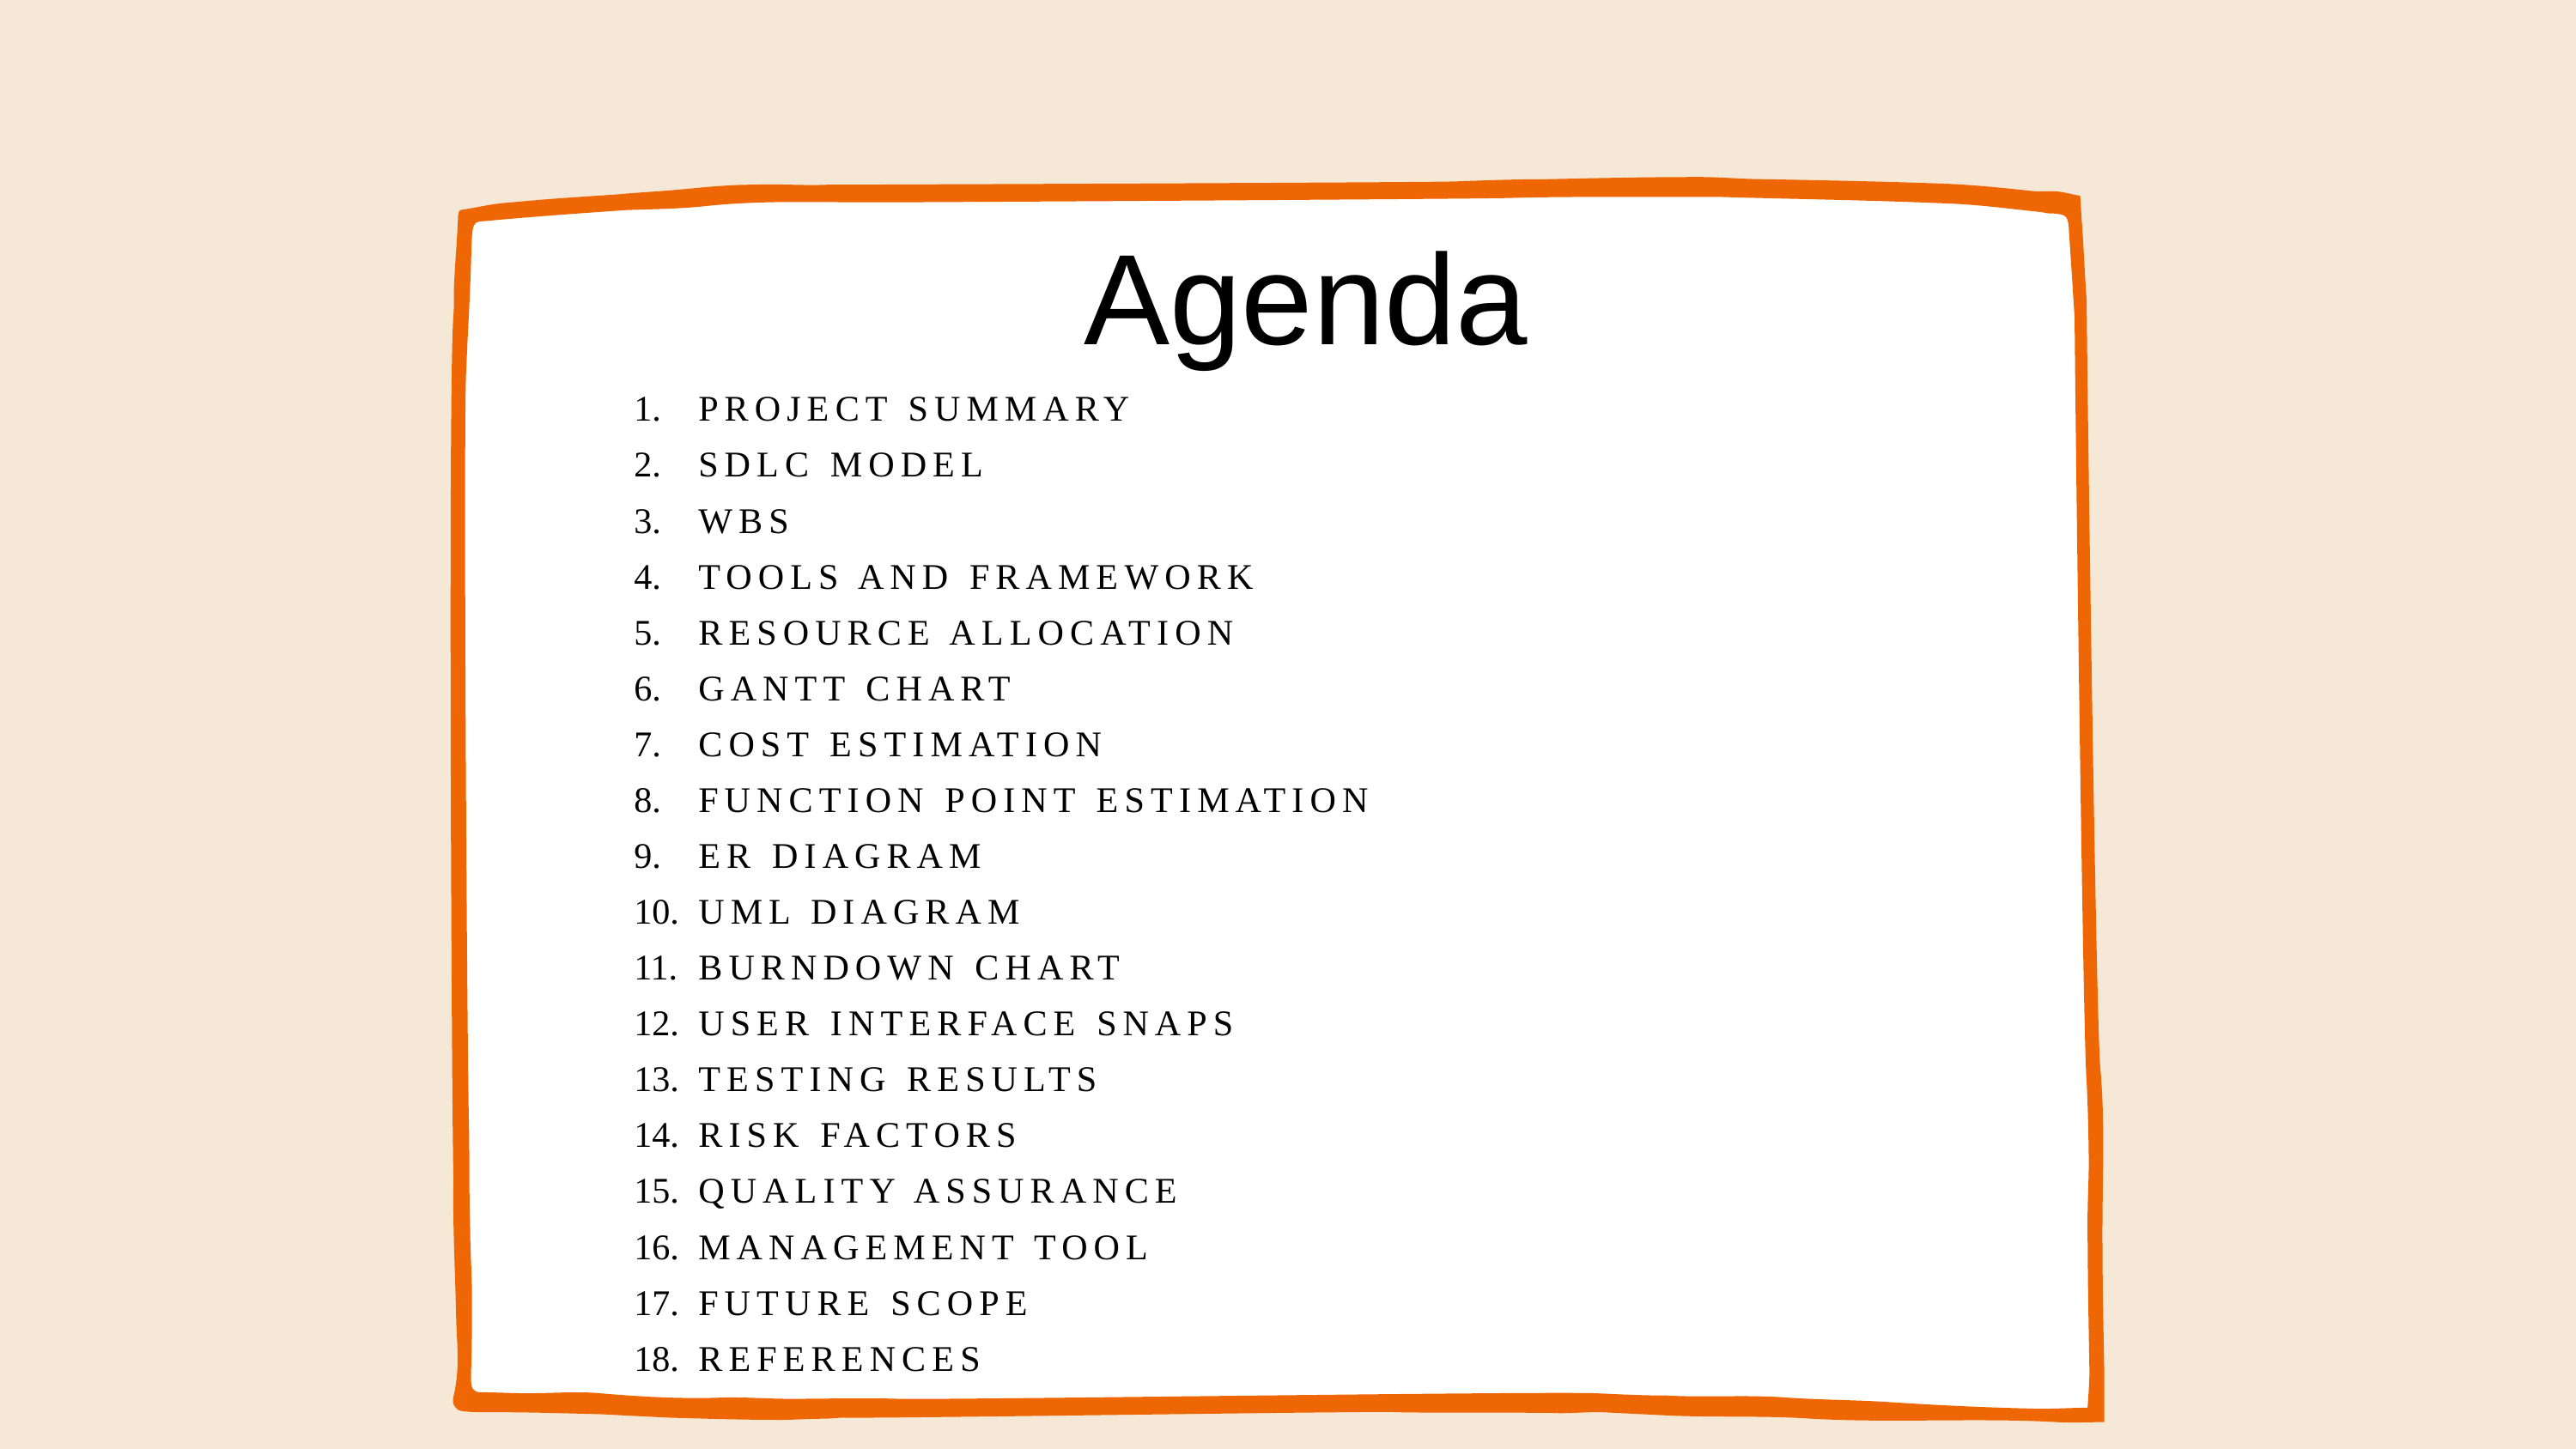

Agenda
PROJECT SUMMARY
SDLC MODEL
WBS
TOOLS AND FRAMEWORK
RESOURCE ALLOCATION
GANTT CHART
COST ESTIMATION
FUNCTION POINT ESTIMATION
ER DIAGRAM
UML DIAGRAM
BURNDOWN CHART
USER INTERFACE SNAPS
TESTING RESULTS
RISK FACTORS
QUALITY ASSURANCE
MANAGEMENT TOOL
FUTURE SCOPE
REFERENCES